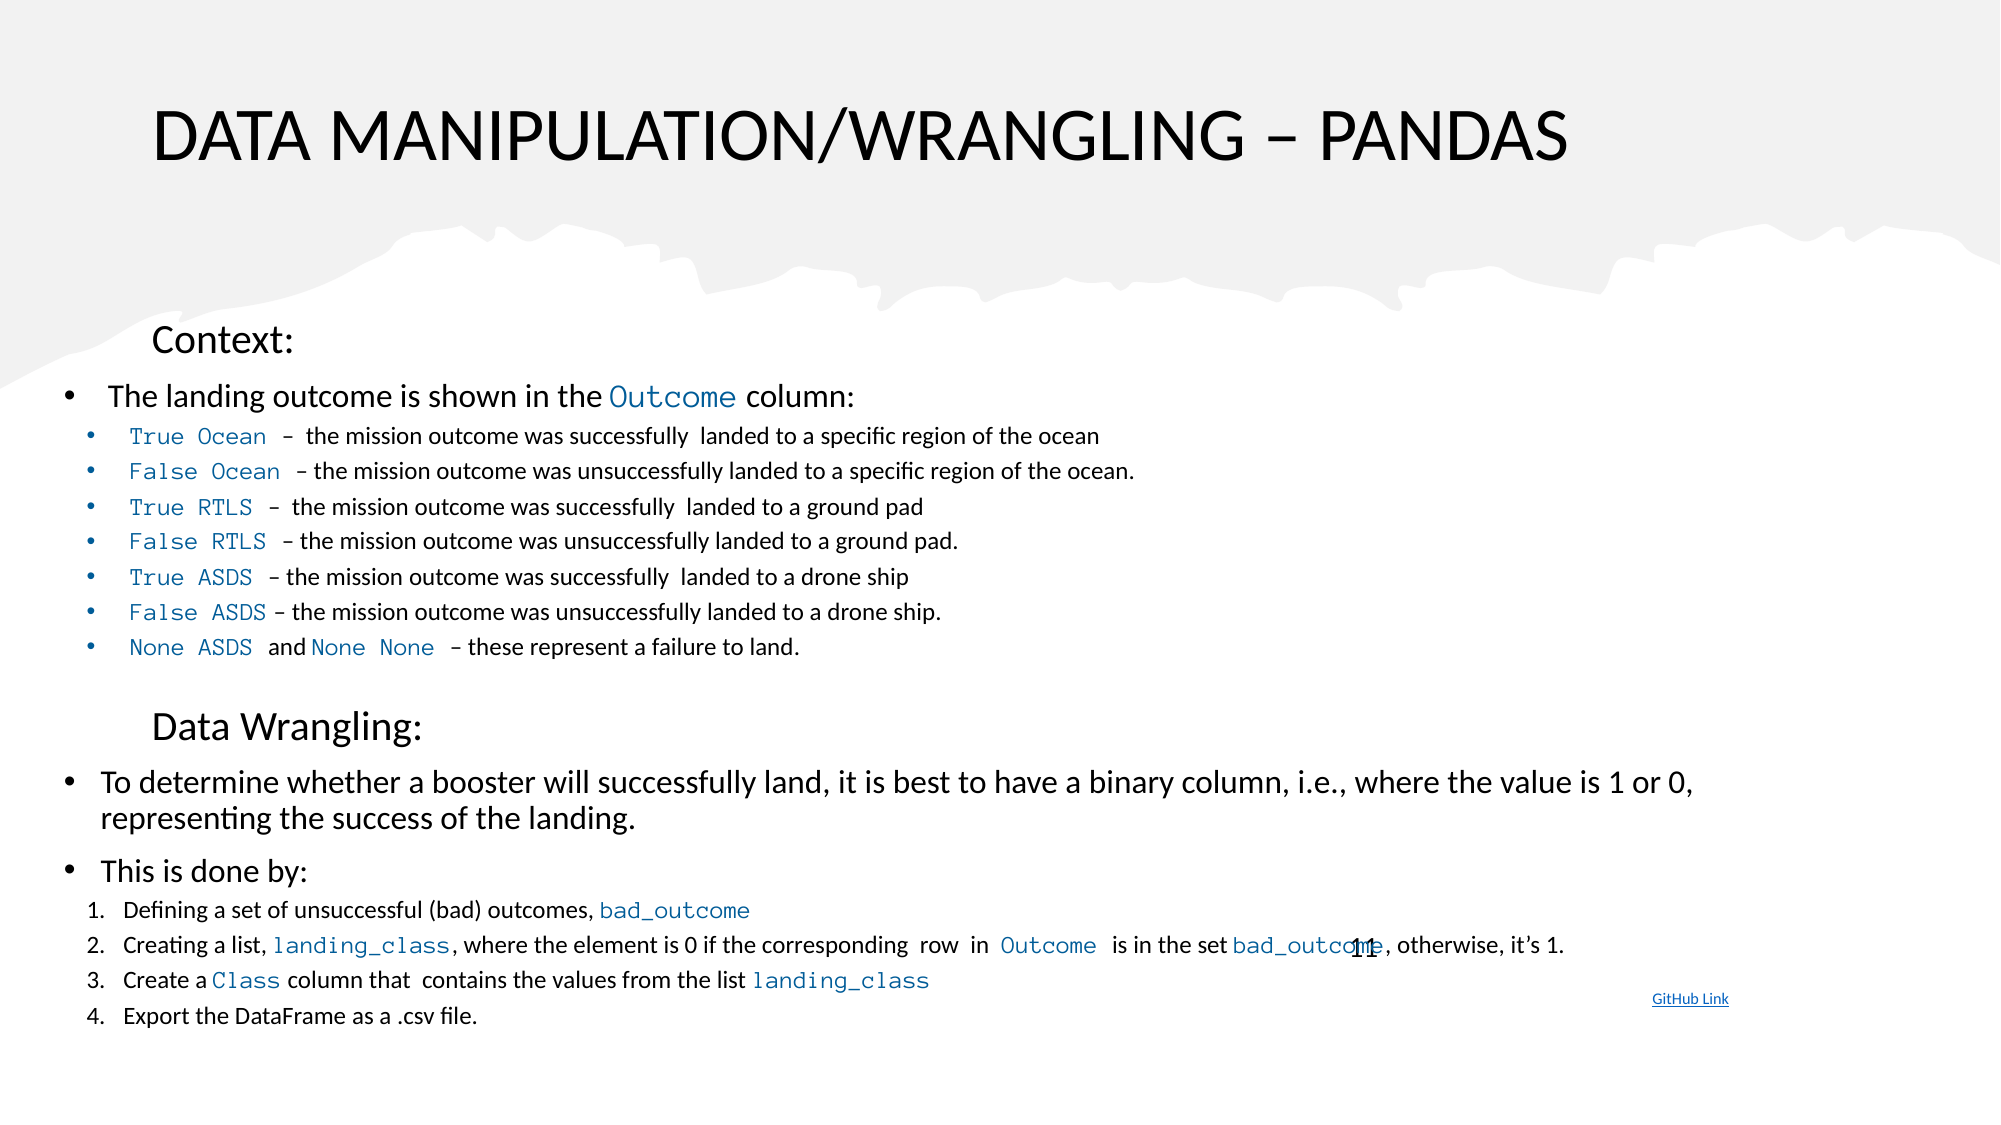

DATA MANIPULATION/WRANGLING – PANDAS
Context:
The landing outcome is shown in the Outcome column:
True Ocean –  the mission outcome was successfully  landed to a specific region of the ocean
False Ocean – the mission outcome was unsuccessfully landed to a specific region of the ocean.
True RTLS –  the mission outcome was successfully  landed to a ground pad
False RTLS – the mission outcome was unsuccessfully landed to a ground pad.
True ASDS – the mission outcome was successfully  landed to a drone ship
False ASDS – the mission outcome was unsuccessfully landed to a drone ship.
None ASDS and None None – these represent a failure to land.

Data Wrangling:
To determine whether a booster will successfully land, it is best to have a binary column, i.e., where the value is 1 or 0, representing the success of the landing.
This is done by:
Defining a set of unsuccessful (bad) outcomes, bad_outcome
Creating a list, landing_class, where the element is 0 if the corresponding  row  in  Outcome is in the set bad_outcome, otherwise, it’s 1.
Create a Class column that  contains the values from the list landing_class
Export the DataFrame as a .csv file.
11
GitHub Link